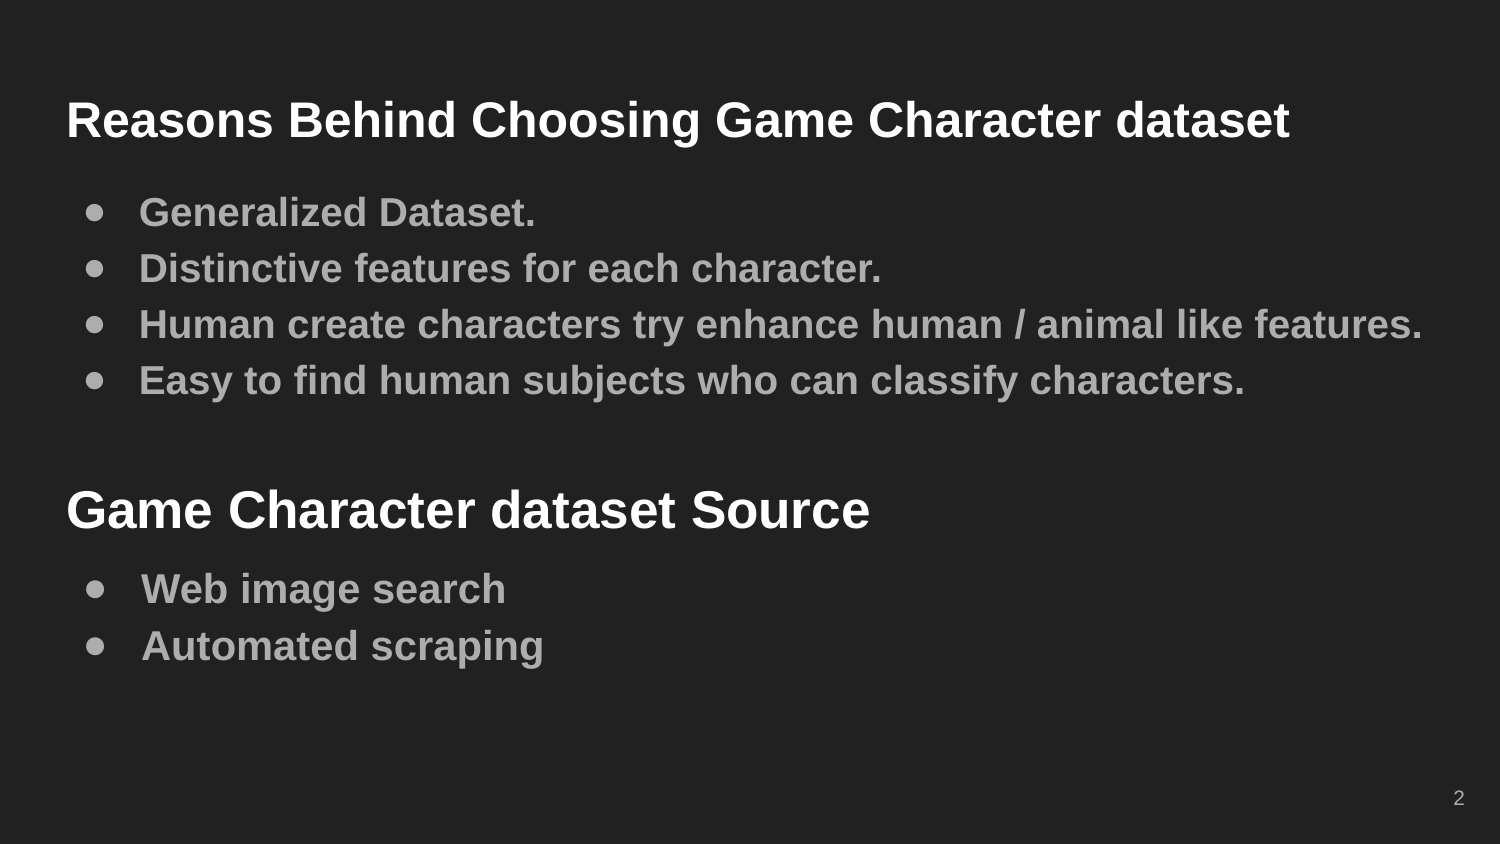

# Reasons Behind Choosing Game Character dataset
Generalized Dataset.
Distinctive features for each character.
Human create characters try enhance human / animal like features.
Easy to find human subjects who can classify characters.
Game Character dataset Source
Web image search
Automated scraping
2